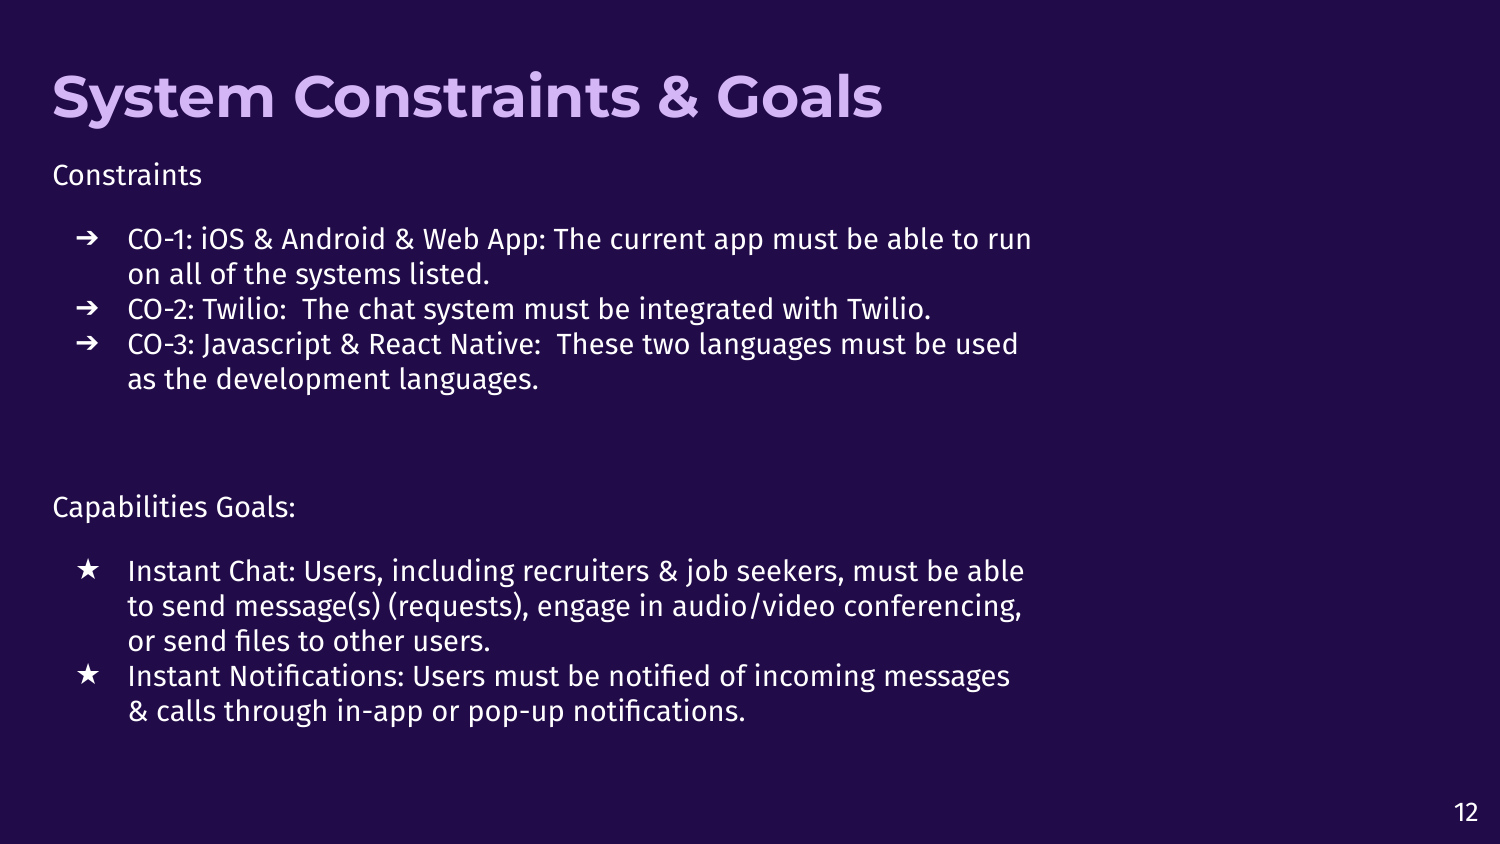

# System Constraints & Goals
Constraints
CO-1: iOS & Android & Web App: The current app must be able to run on all of the systems listed.
CO-2: Twilio:  The chat system must be integrated with Twilio.
CO-3: Javascript & React Native:  These two languages must be used as the development languages.

Capabilities Goals:
Instant Chat: Users, including recruiters & job seekers, must be able to send message(s) (requests), engage in audio/video conferencing, or send files to other users.
Instant Notifications: Users must be notified of incoming messages & calls through in-app or pop-up notifications.
12